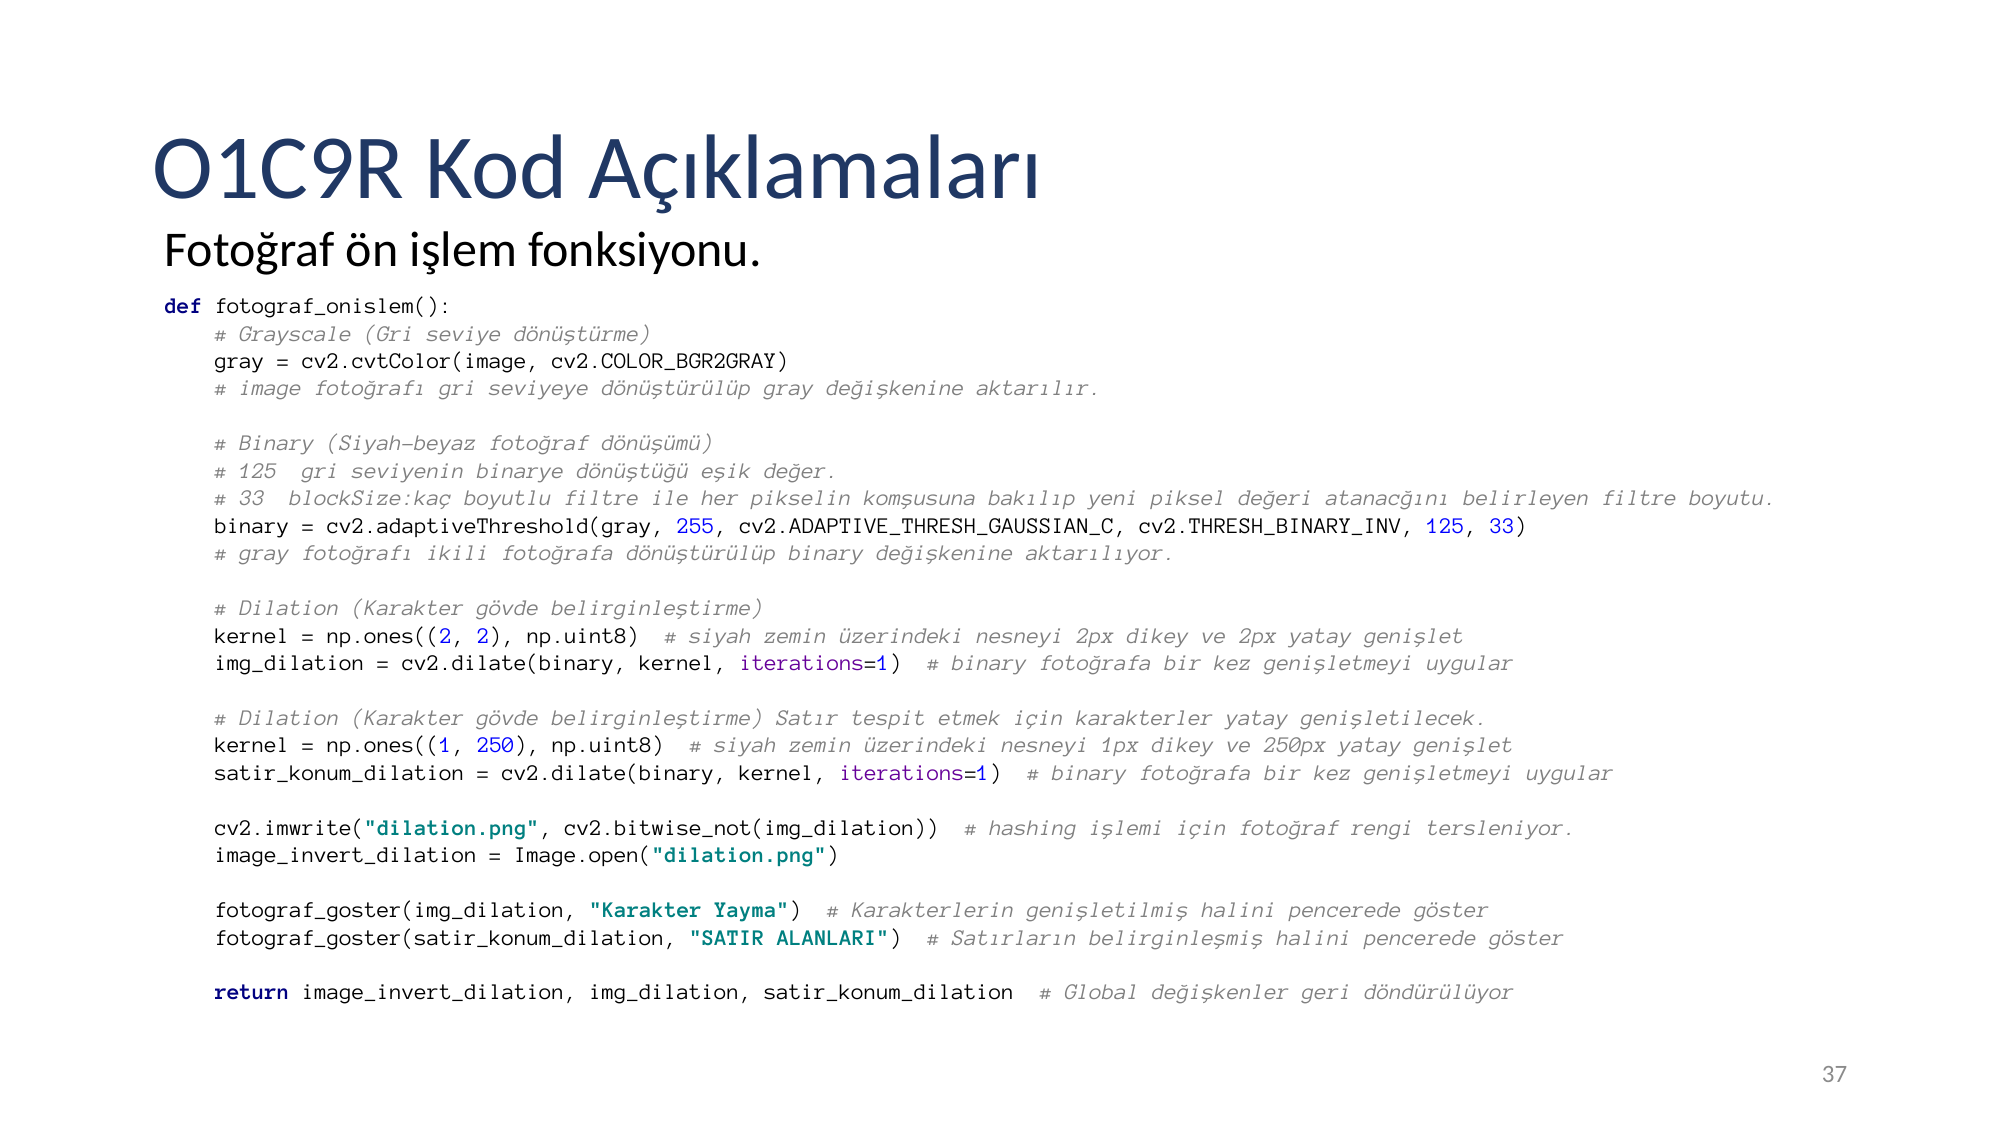

# O1C9R Kod Açıklamaları
Fotoğraf ön işlem fonksiyonu.
def fotograf_onislem():
    # Grayscale (Gri seviye dönüştürme)
    gray = cv2.cvtColor(image, cv2.COLOR_BGR2GRAY)
    # image fotoğrafı gri seviyeye dönüştürülüp gray değişkenine aktarılır.
    # Binary (Siyah-beyaz fotoğraf dönüşümü)
    # 125  gri seviyenin binarye dönüştüğü eşik değer.
    # 33  blockSize:kaç boyutlu filtre ile her pikselin komşusuna bakılıp yeni piksel değeri atanacğını belirleyen filtre boyutu.
    binary = cv2.adaptiveThreshold(gray, 255, cv2.ADAPTIVE_THRESH_GAUSSIAN_C, cv2.THRESH_BINARY_INV, 125, 33)
    # gray fotoğrafı ikili fotoğrafa dönüştürülüp binary değişkenine aktarılıyor.
    # Dilation (Karakter gövde belirginleştirme)
    kernel = np.ones((2, 2), np.uint8)  # siyah zemin üzerindeki nesneyi 2px dikey ve 2px yatay genişlet
    img_dilation = cv2.dilate(binary, kernel, iterations=1)  # binary fotoğrafa bir kez genişletmeyi uygular
    # Dilation (Karakter gövde belirginleştirme) Satır tespit etmek için karakterler yatay genişletilecek.
    kernel = np.ones((1, 250), np.uint8)  # siyah zemin üzerindeki nesneyi 1px dikey ve 250px yatay genişlet
    satir_konum_dilation = cv2.dilate(binary, kernel, iterations=1)  # binary fotoğrafa bir kez genişletmeyi uygular
    cv2.imwrite("dilation.png", cv2.bitwise_not(img_dilation))  # hashing işlemi için fotoğraf rengi tersleniyor.
    image_invert_dilation = Image.open("dilation.png")
    fotograf_goster(img_dilation, "Karakter Yayma")  # Karakterlerin genişletilmiş halini pencerede göster
    fotograf_goster(satir_konum_dilation, "SATIR ALANLARI")  # Satırların belirginleşmiş halini pencerede göster
    return image_invert_dilation, img_dilation, satir_konum_dilation  # Global değişkenler geri döndürülüyor
37